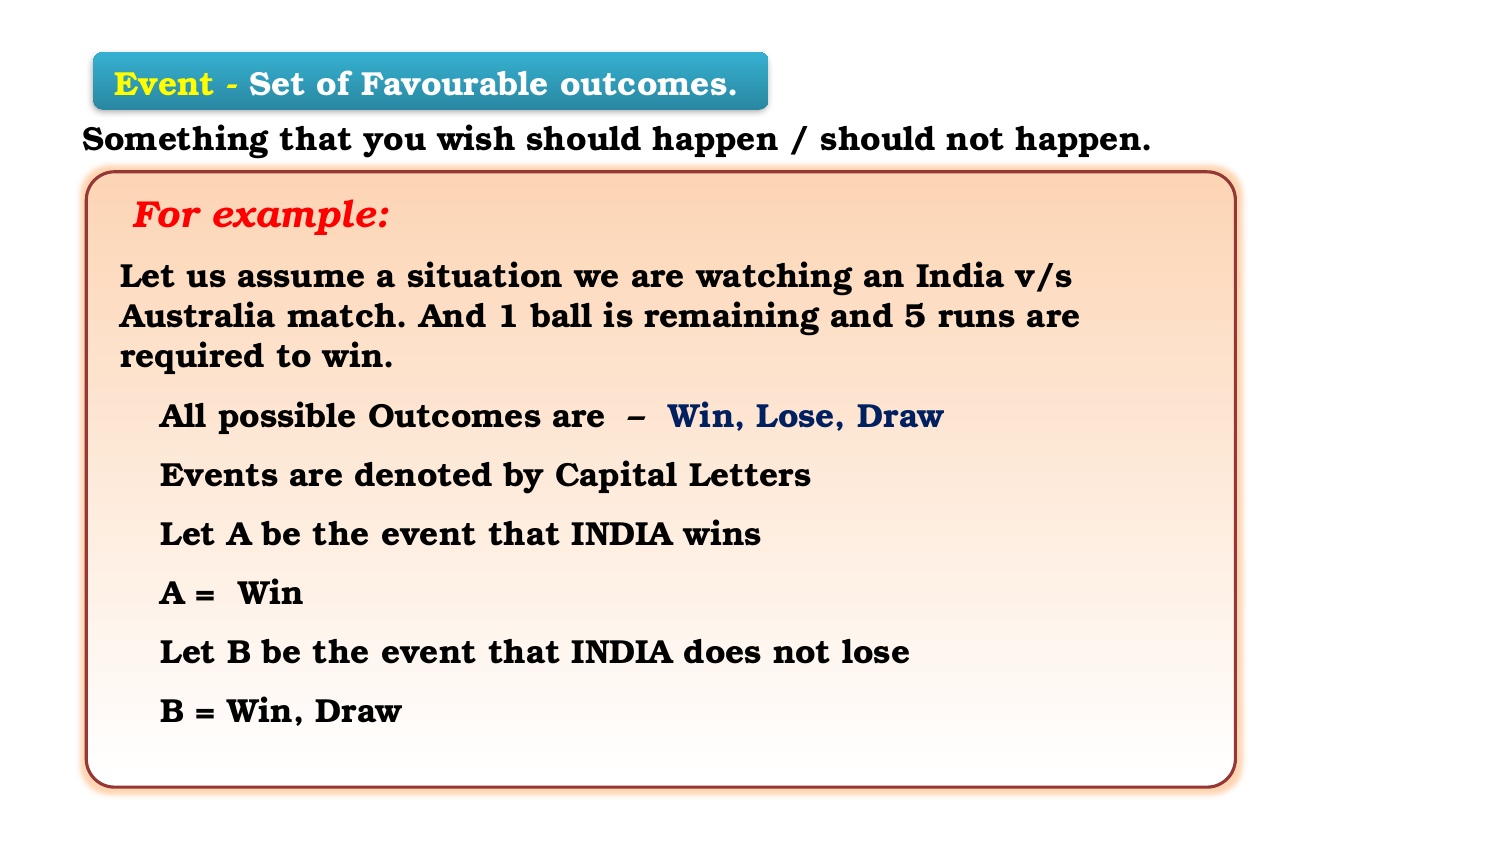

Event - Set of Favourable outcomes.
Something that you wish should happen / should not happen.

For example:
Let us assume a situation we are watching an India v/s Australia match. And 1 ball is remaining and 5 runs are required to win.
All possible Outcomes are  –  Win, Lose, Draw
Events are denoted by Capital Letters
Let A be the event that INDIA wins
A =  Win
Let B be the event that INDIA does not lose
B = Win, Draw